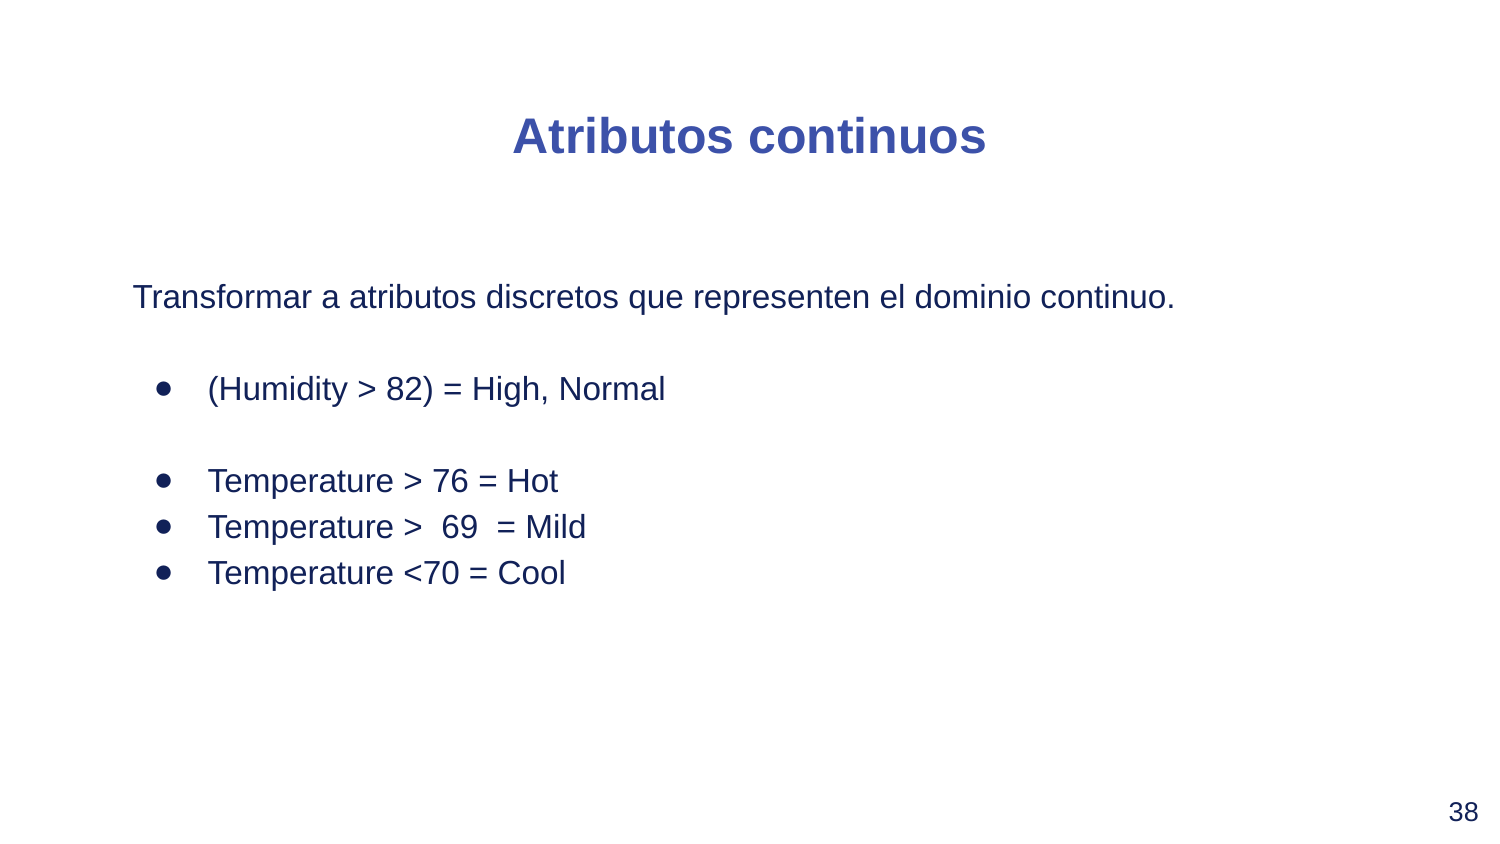

Atributos continuos
Transformar a atributos discretos que representen el dominio continuo.

(Humidity > 82) = High, Normal

Temperature > 76 = Hot
Temperature >  69  = Mild
Temperature <70 = Cool
38